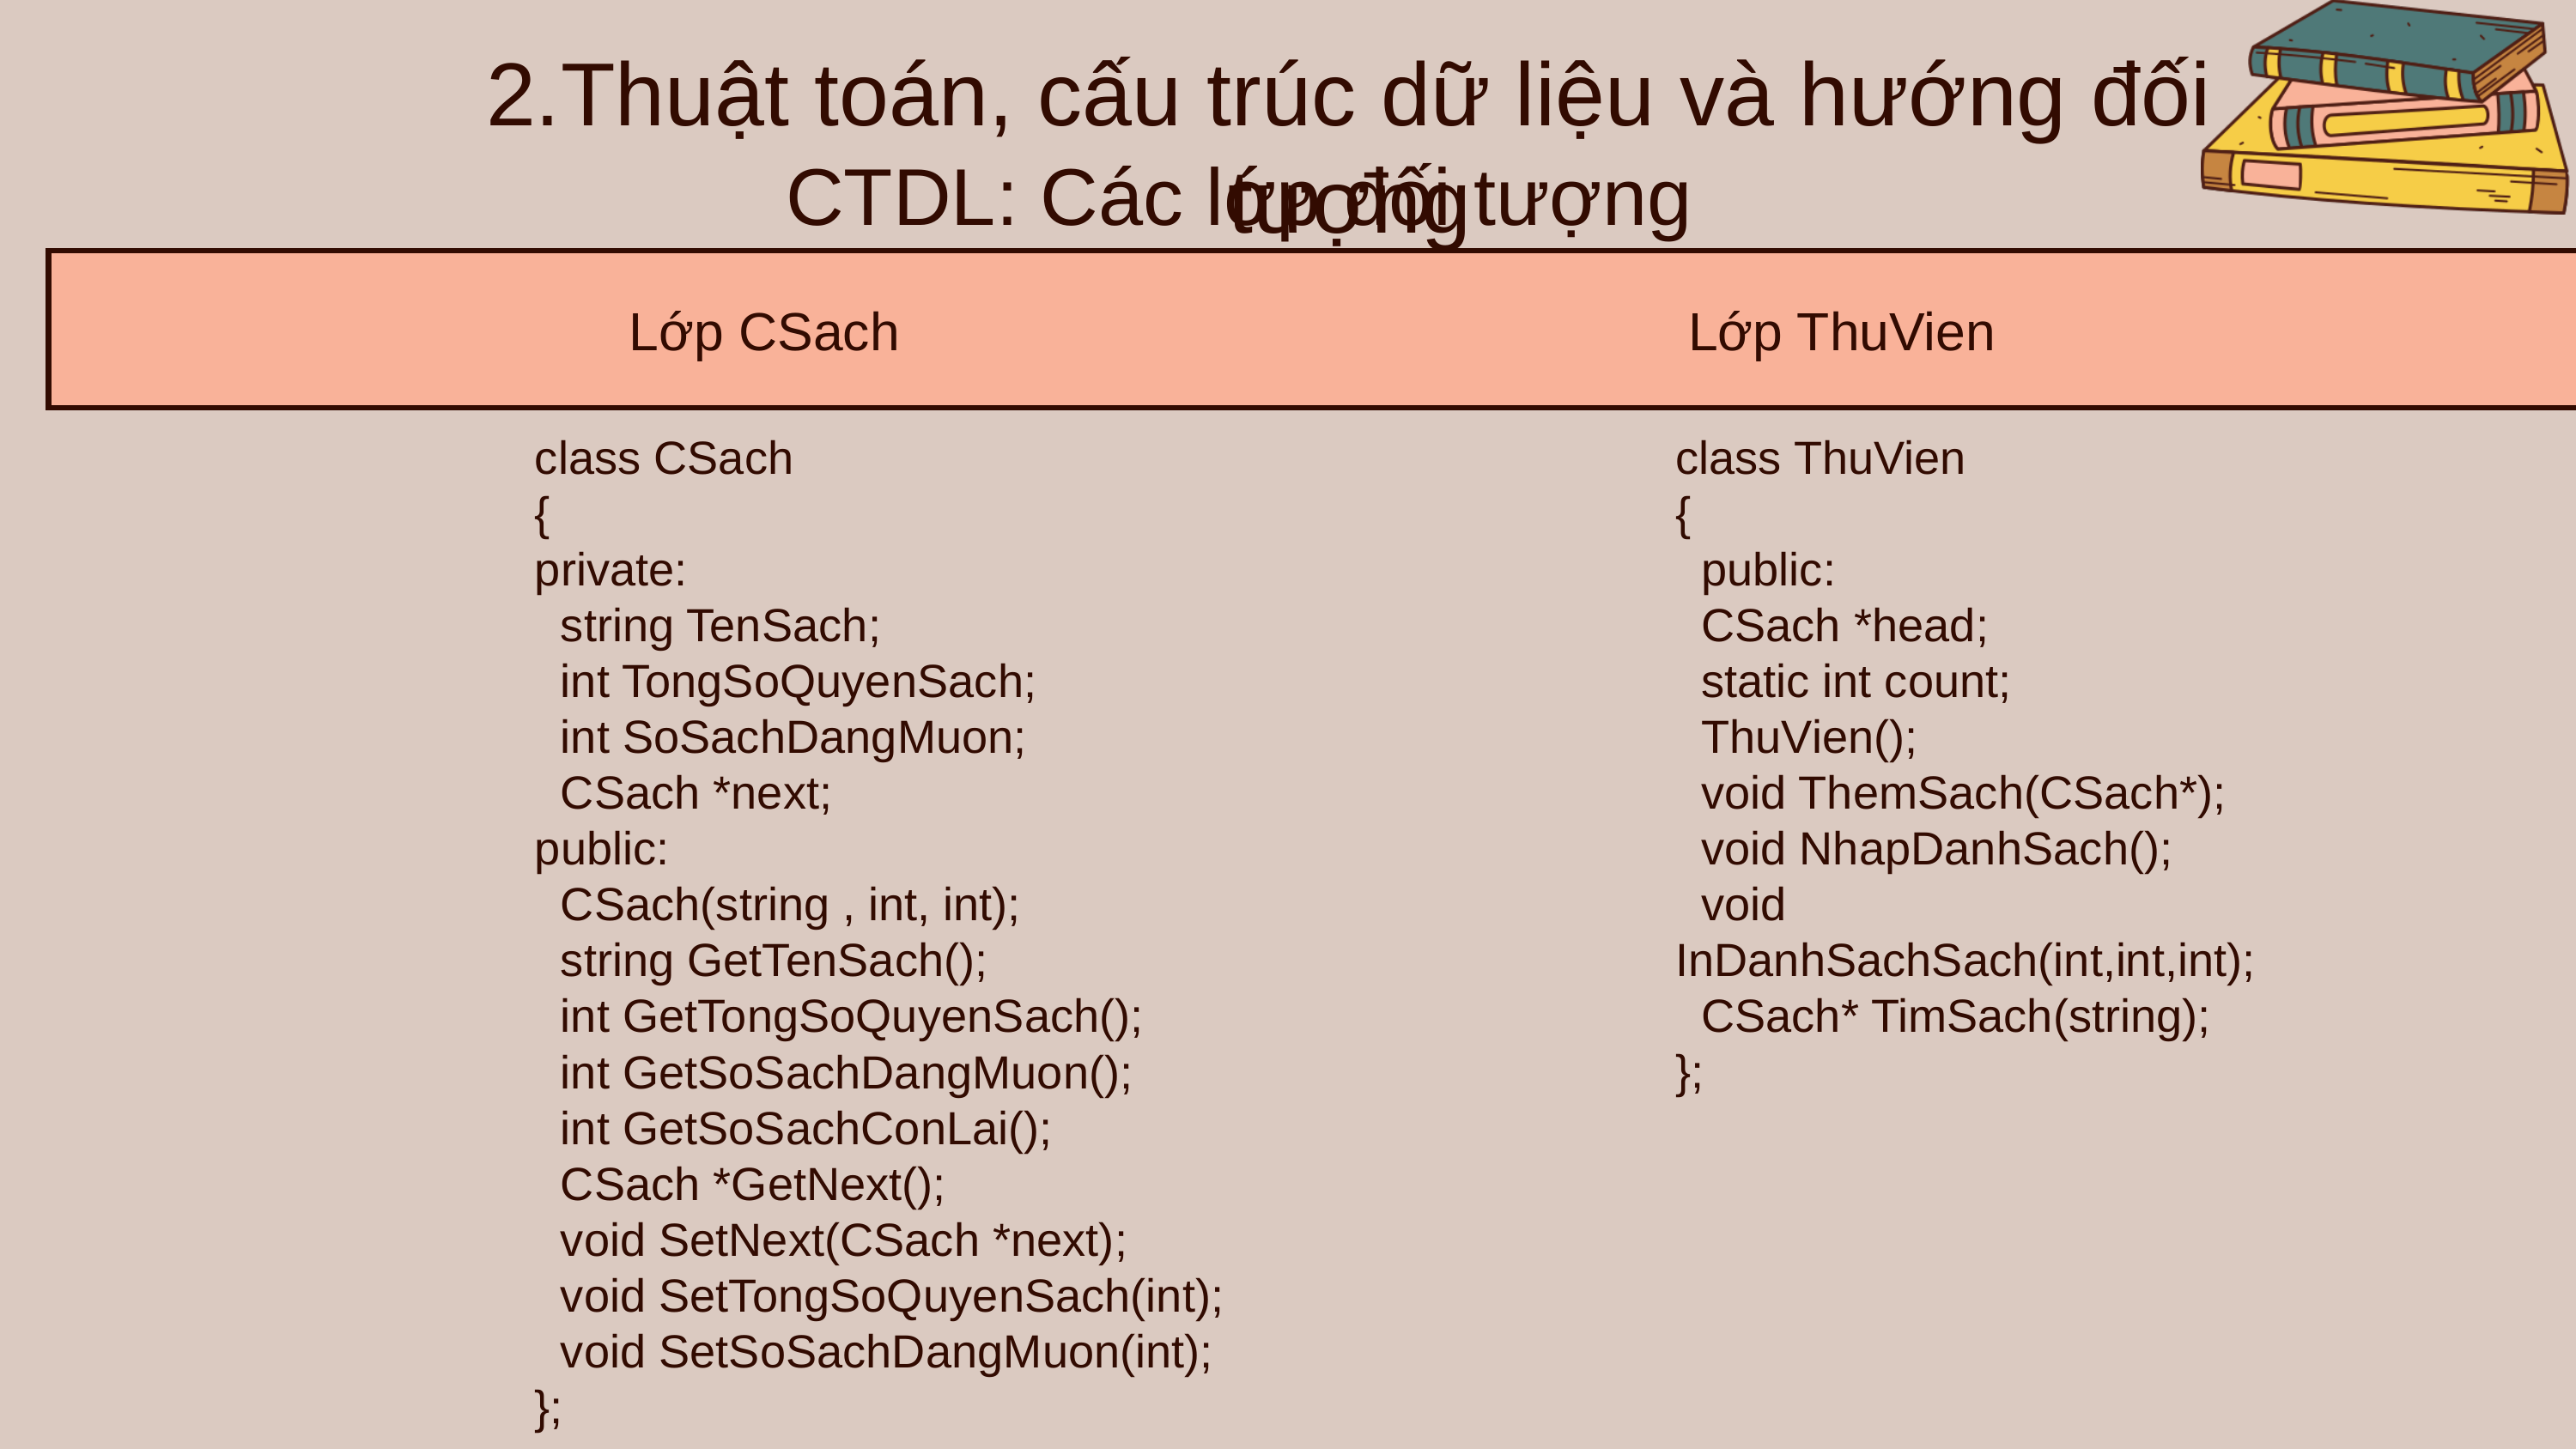

2.Thuật toán, cấu trúc dữ liệu và hướng đối tượng
CTDL: Các lớp đối tượng

Lớp CSach
Lớp ThuVien
class CSach
{
private:
  string TenSach;
  int TongSoQuyenSach;
  int SoSachDangMuon;
  CSach *next;
public:
  CSach(string , int, int);
  string GetTenSach();
  int GetTongSoQuyenSach();
  int GetSoSachDangMuon();
  int GetSoSachConLai();
  CSach *GetNext();
  void SetNext(CSach *next);
  void SetTongSoQuyenSach(int);
  void SetSoSachDangMuon(int);
};

class ThuVien
{
  public:
  CSach *head;
  static int count;
  ThuVien();
  void ThemSach(CSach*);
  void NhapDanhSach();
  void InDanhSachSach(int,int,int);
  CSach* TimSach(string);
};